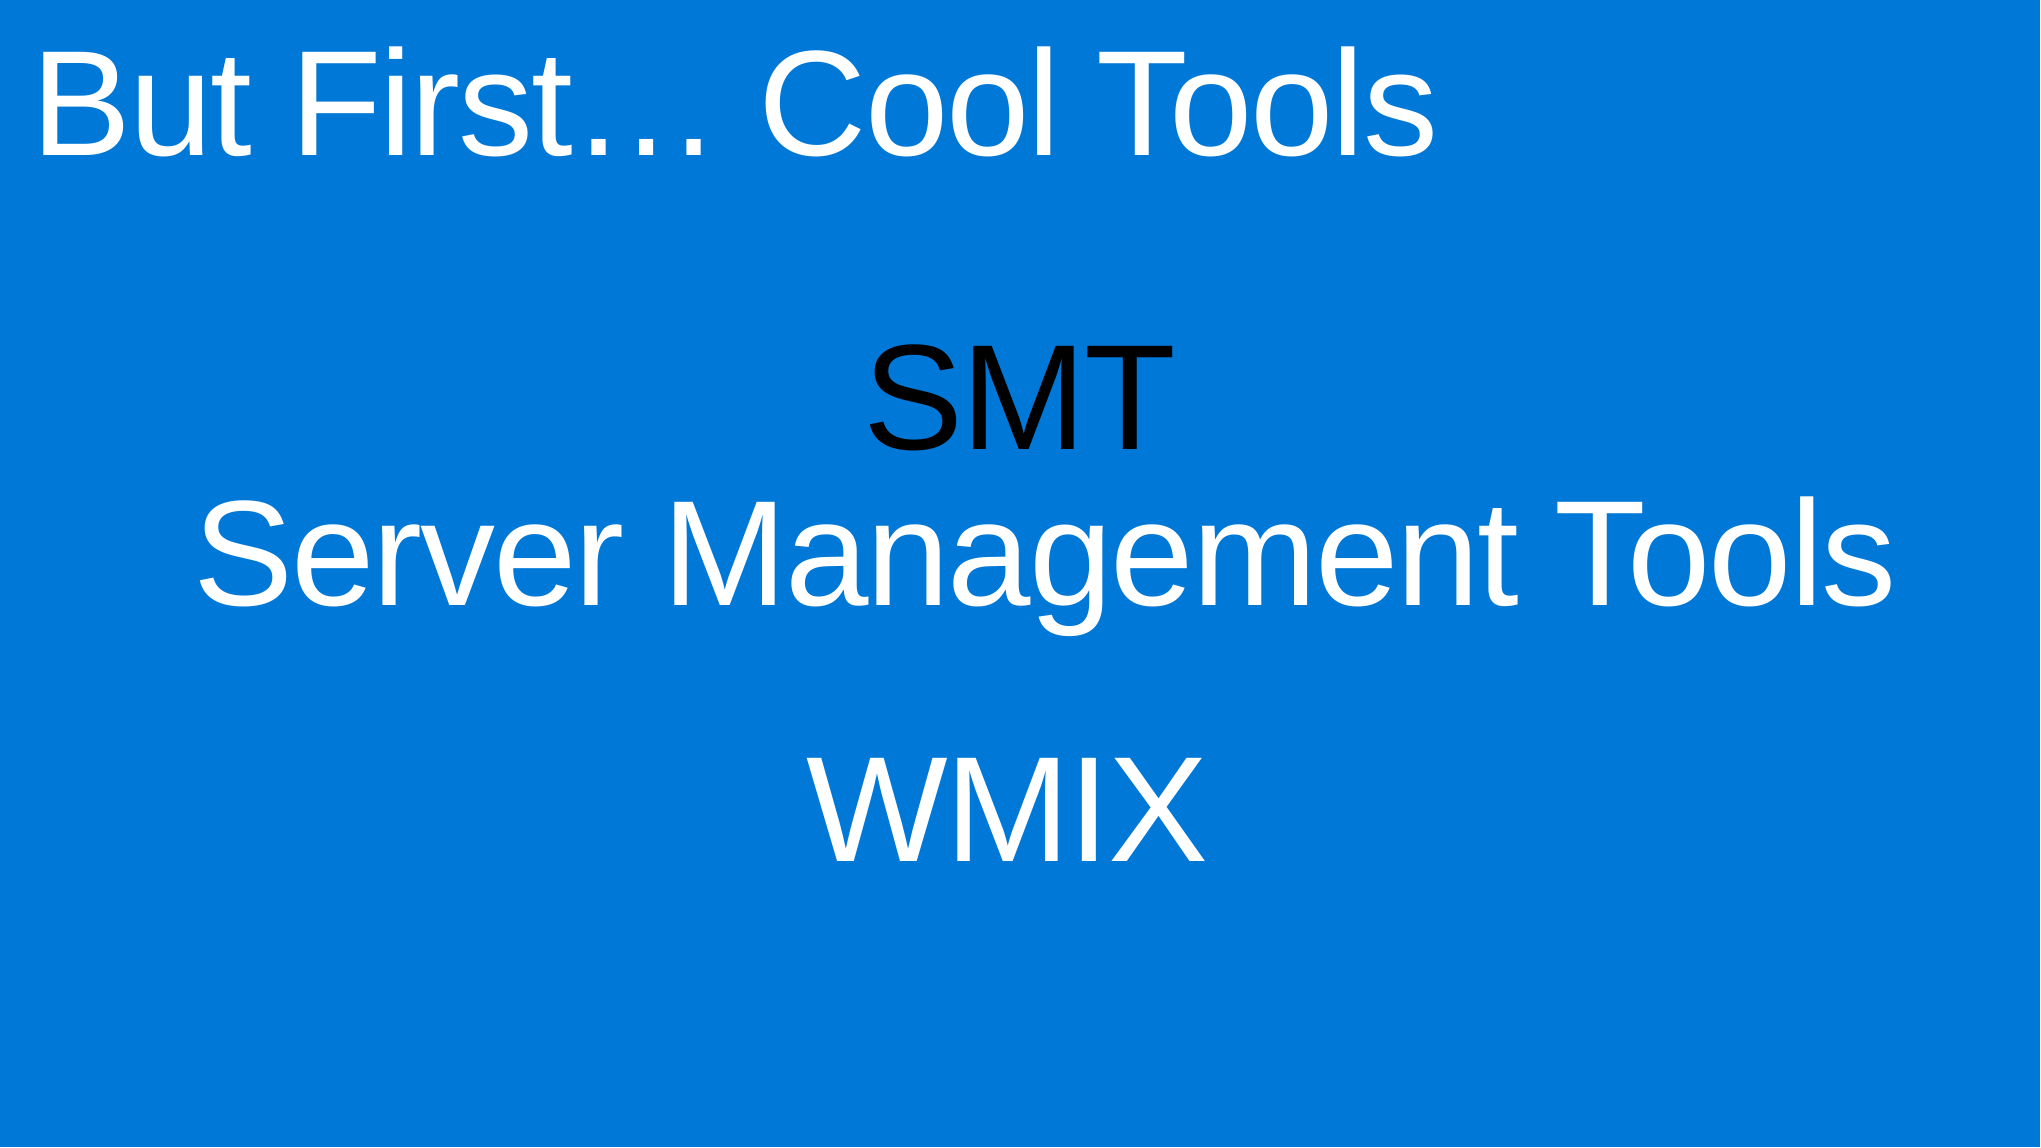

But First… Cool Tools
# SMT
Server Management Tools
WMIX